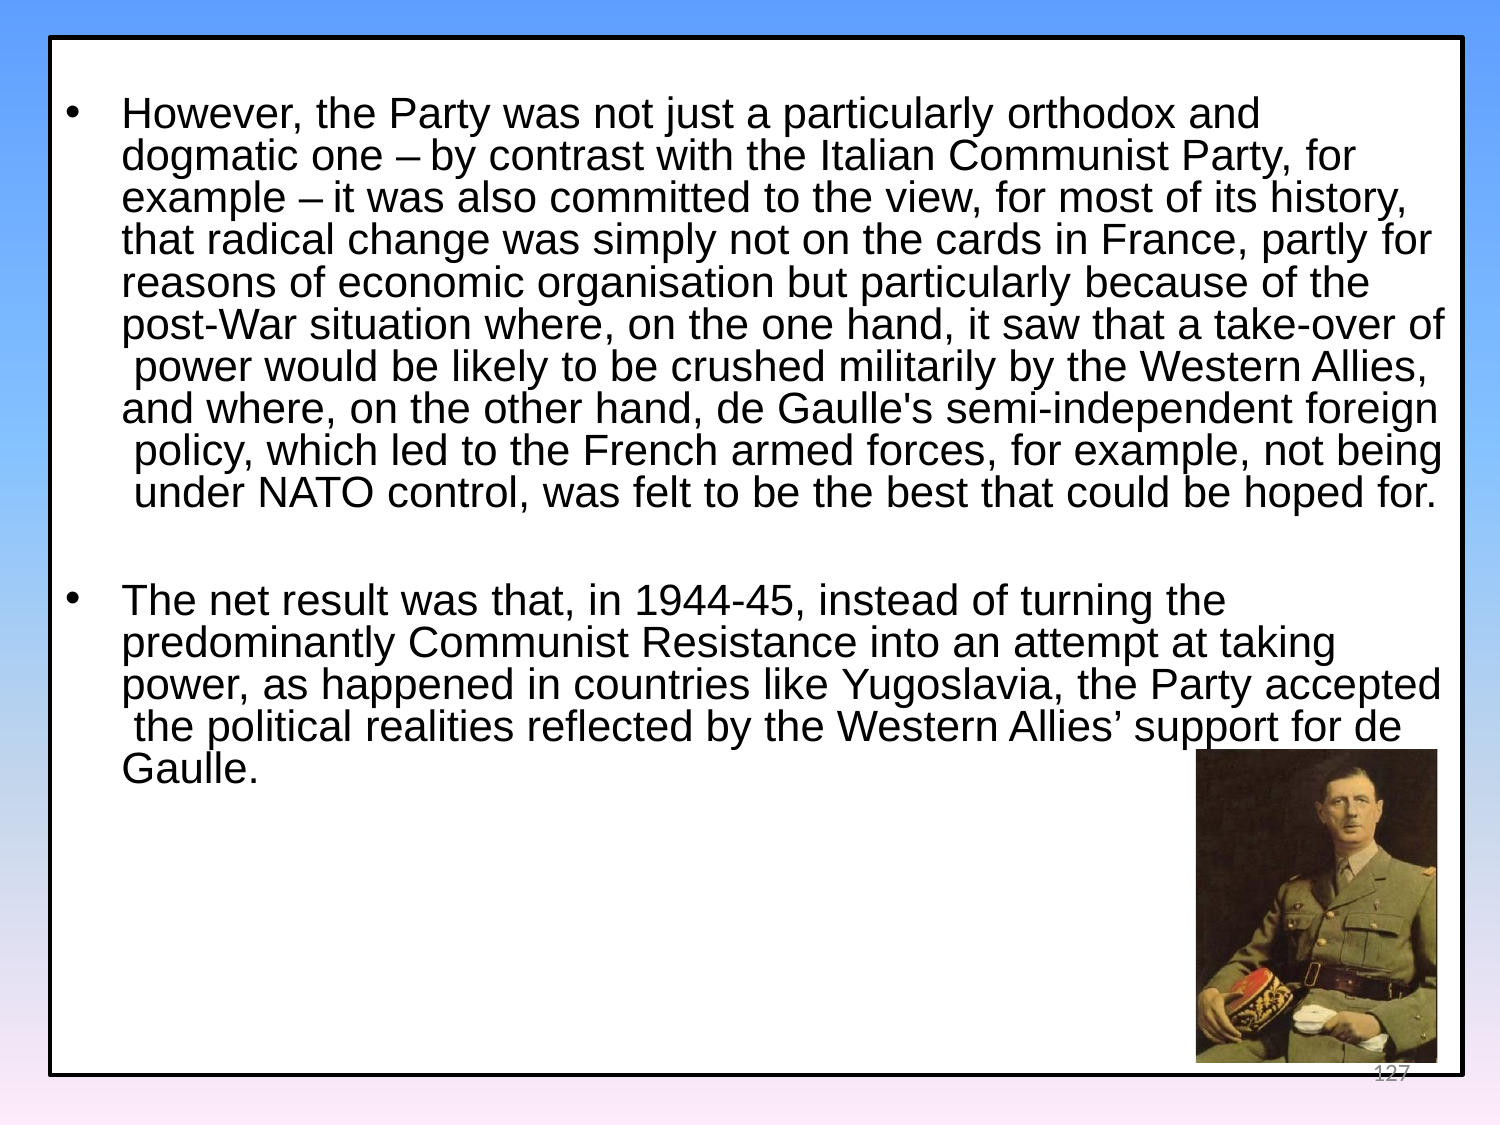

However, the Party was not just a particularly orthodox and  dogmatic one – by contrast with the Italian Communist Party, for  example – it was also committed to the view, for most of its history,  that radical change was simply not on the cards in France, partly for  reasons of economic organisation but particularly because of the  post-War situation where, on the one hand, it saw that a take-over of  power would be likely to be crushed militarily by the Western Allies,  and where, on the other hand, de Gaulle's semi-independent foreign  policy, which led to the French armed forces, for example, not being  under NATO control, was felt to be the best that could be hoped for.

The net result was that, in 1944-45, instead of turning the  predominantly Communist Resistance into an attempt at taking  power, as happened in countries like Yugoslavia, the Party accepted  the political realities reflected by the Western Allies’ support for de  Gaulle.

127